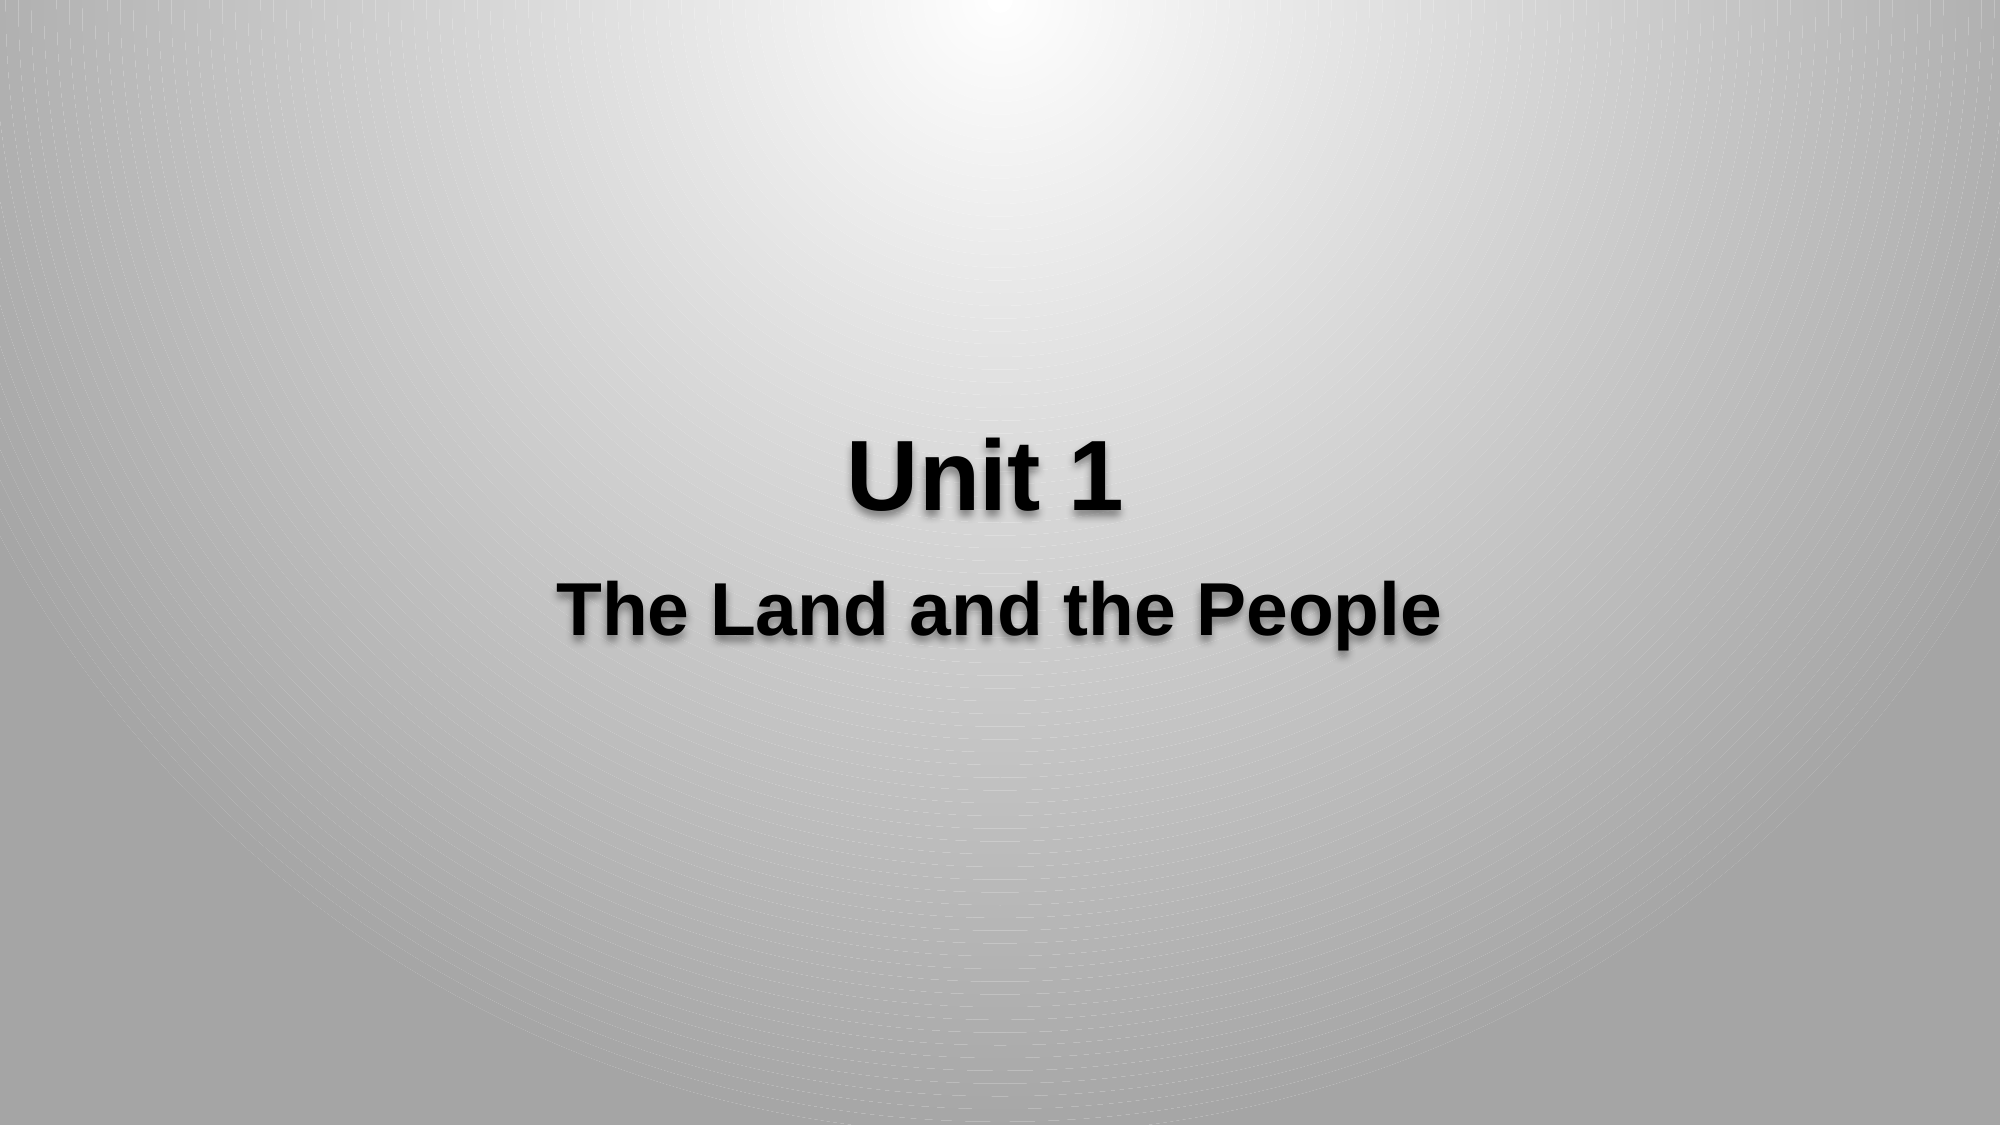

Unit 1

The Land and the People